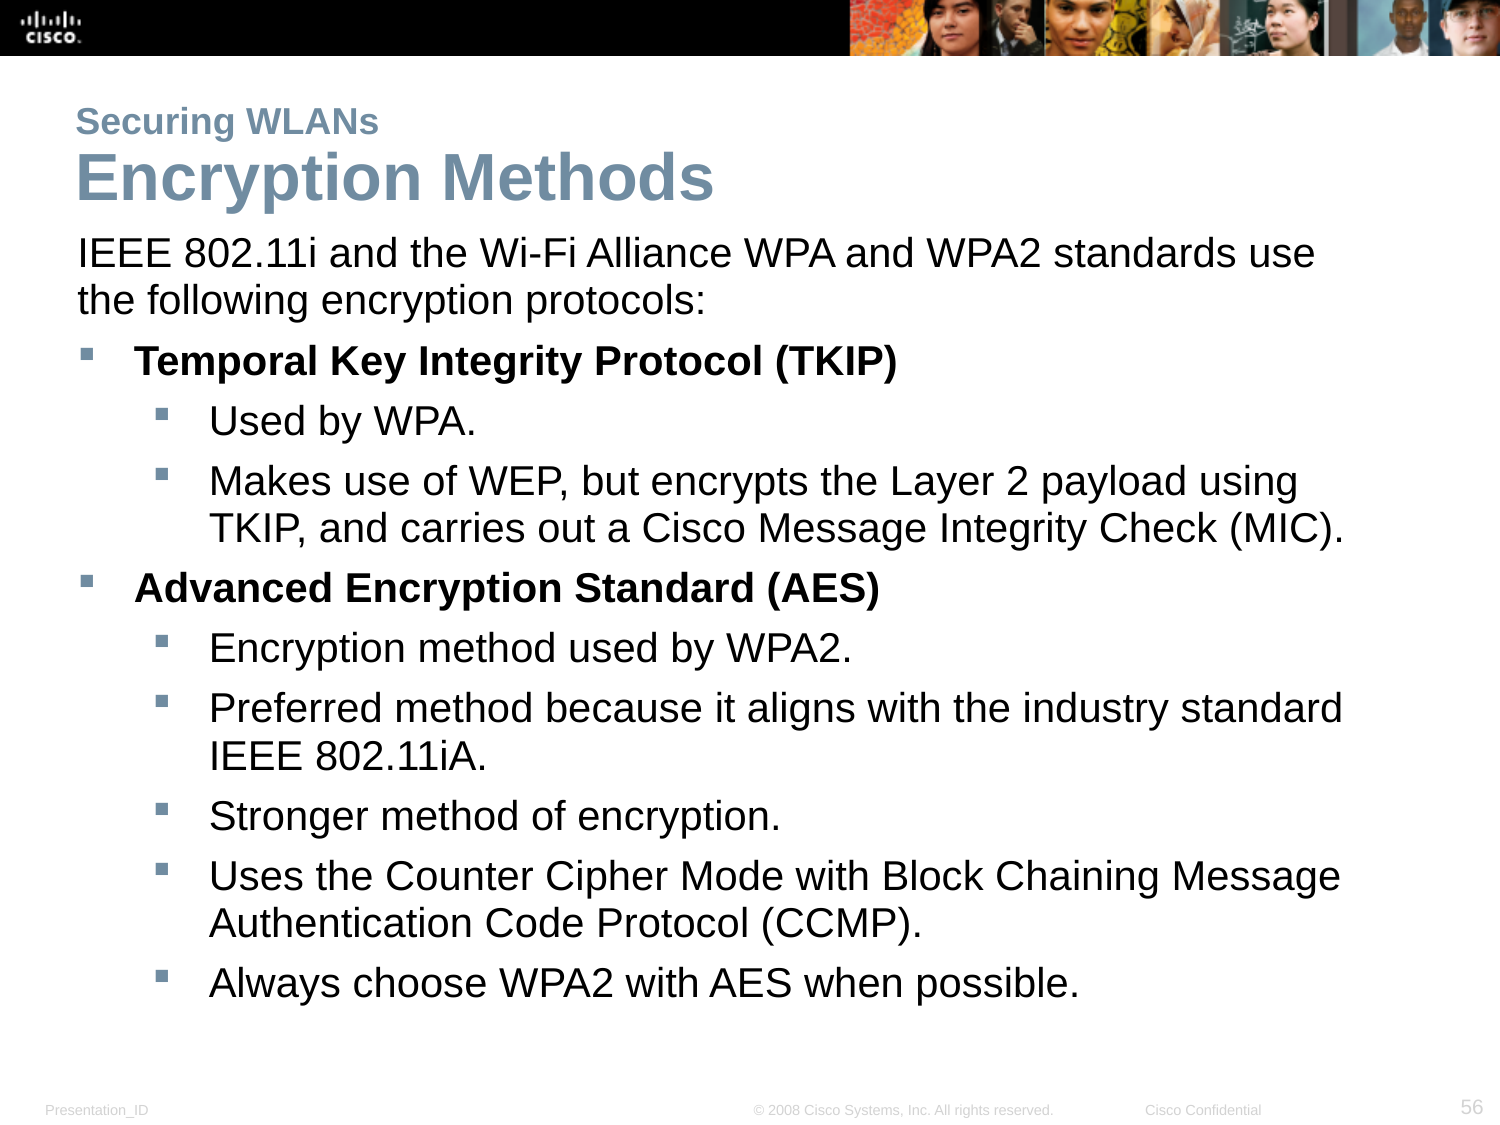

# Securing WLANs Encryption Methods
IEEE 802.11i and the Wi-Fi Alliance WPA and WPA2 standards use the following encryption protocols:
Temporal Key Integrity Protocol (TKIP)
Used by WPA.
Makes use of WEP, but encrypts the Layer 2 payload using TKIP, and carries out a Cisco Message Integrity Check (MIC).
Advanced Encryption Standard (AES)
Encryption method used by WPA2.
Preferred method because it aligns with the industry standard IEEE 802.11iA.
Stronger method of encryption.
Uses the Counter Cipher Mode with Block Chaining Message Authentication Code Protocol (CCMP).
Always choose WPA2 with AES when possible.